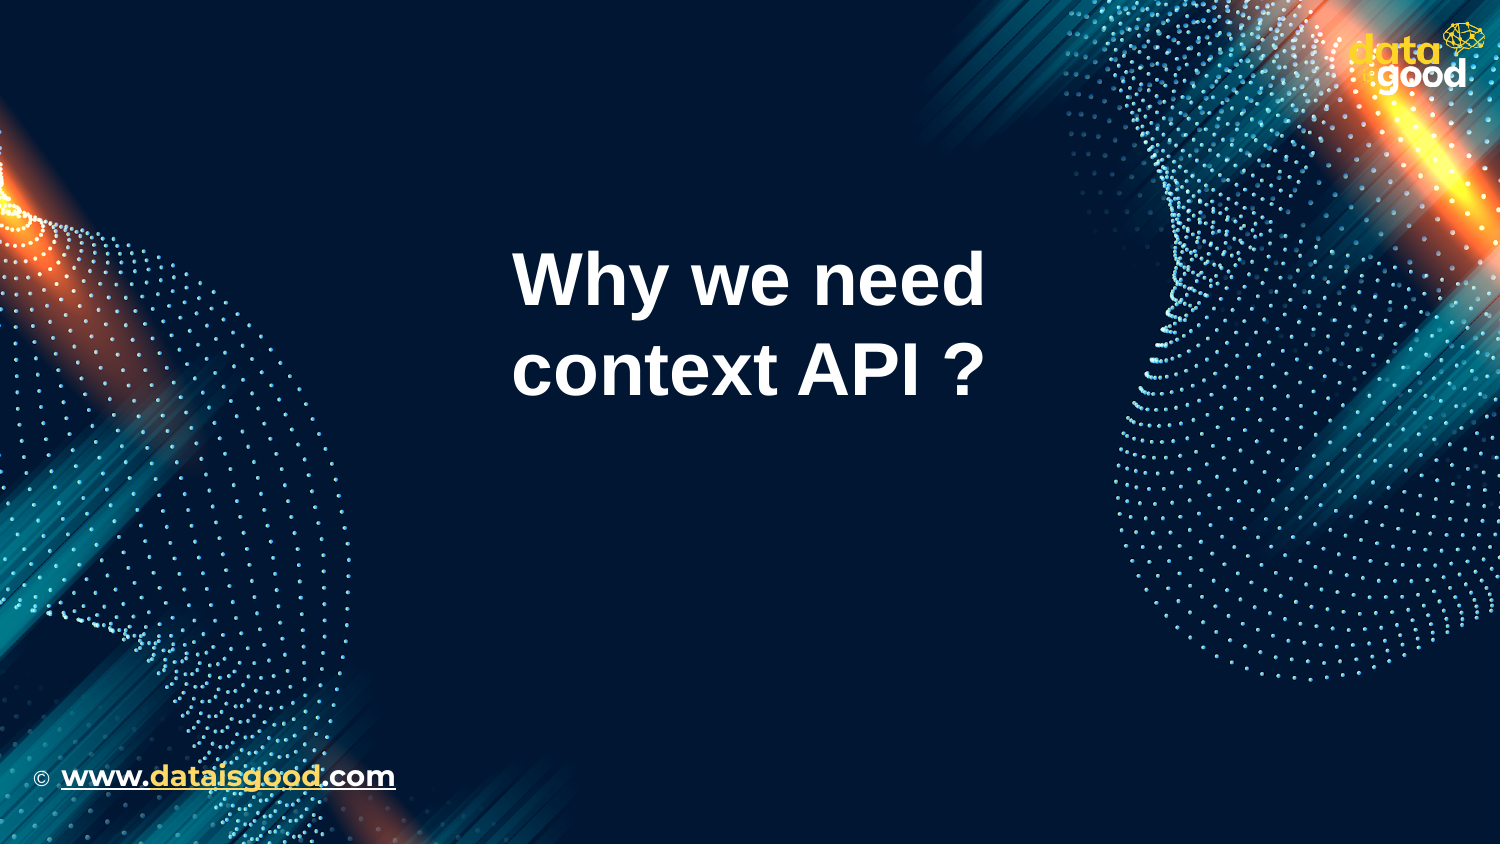

# Why we need context API ?